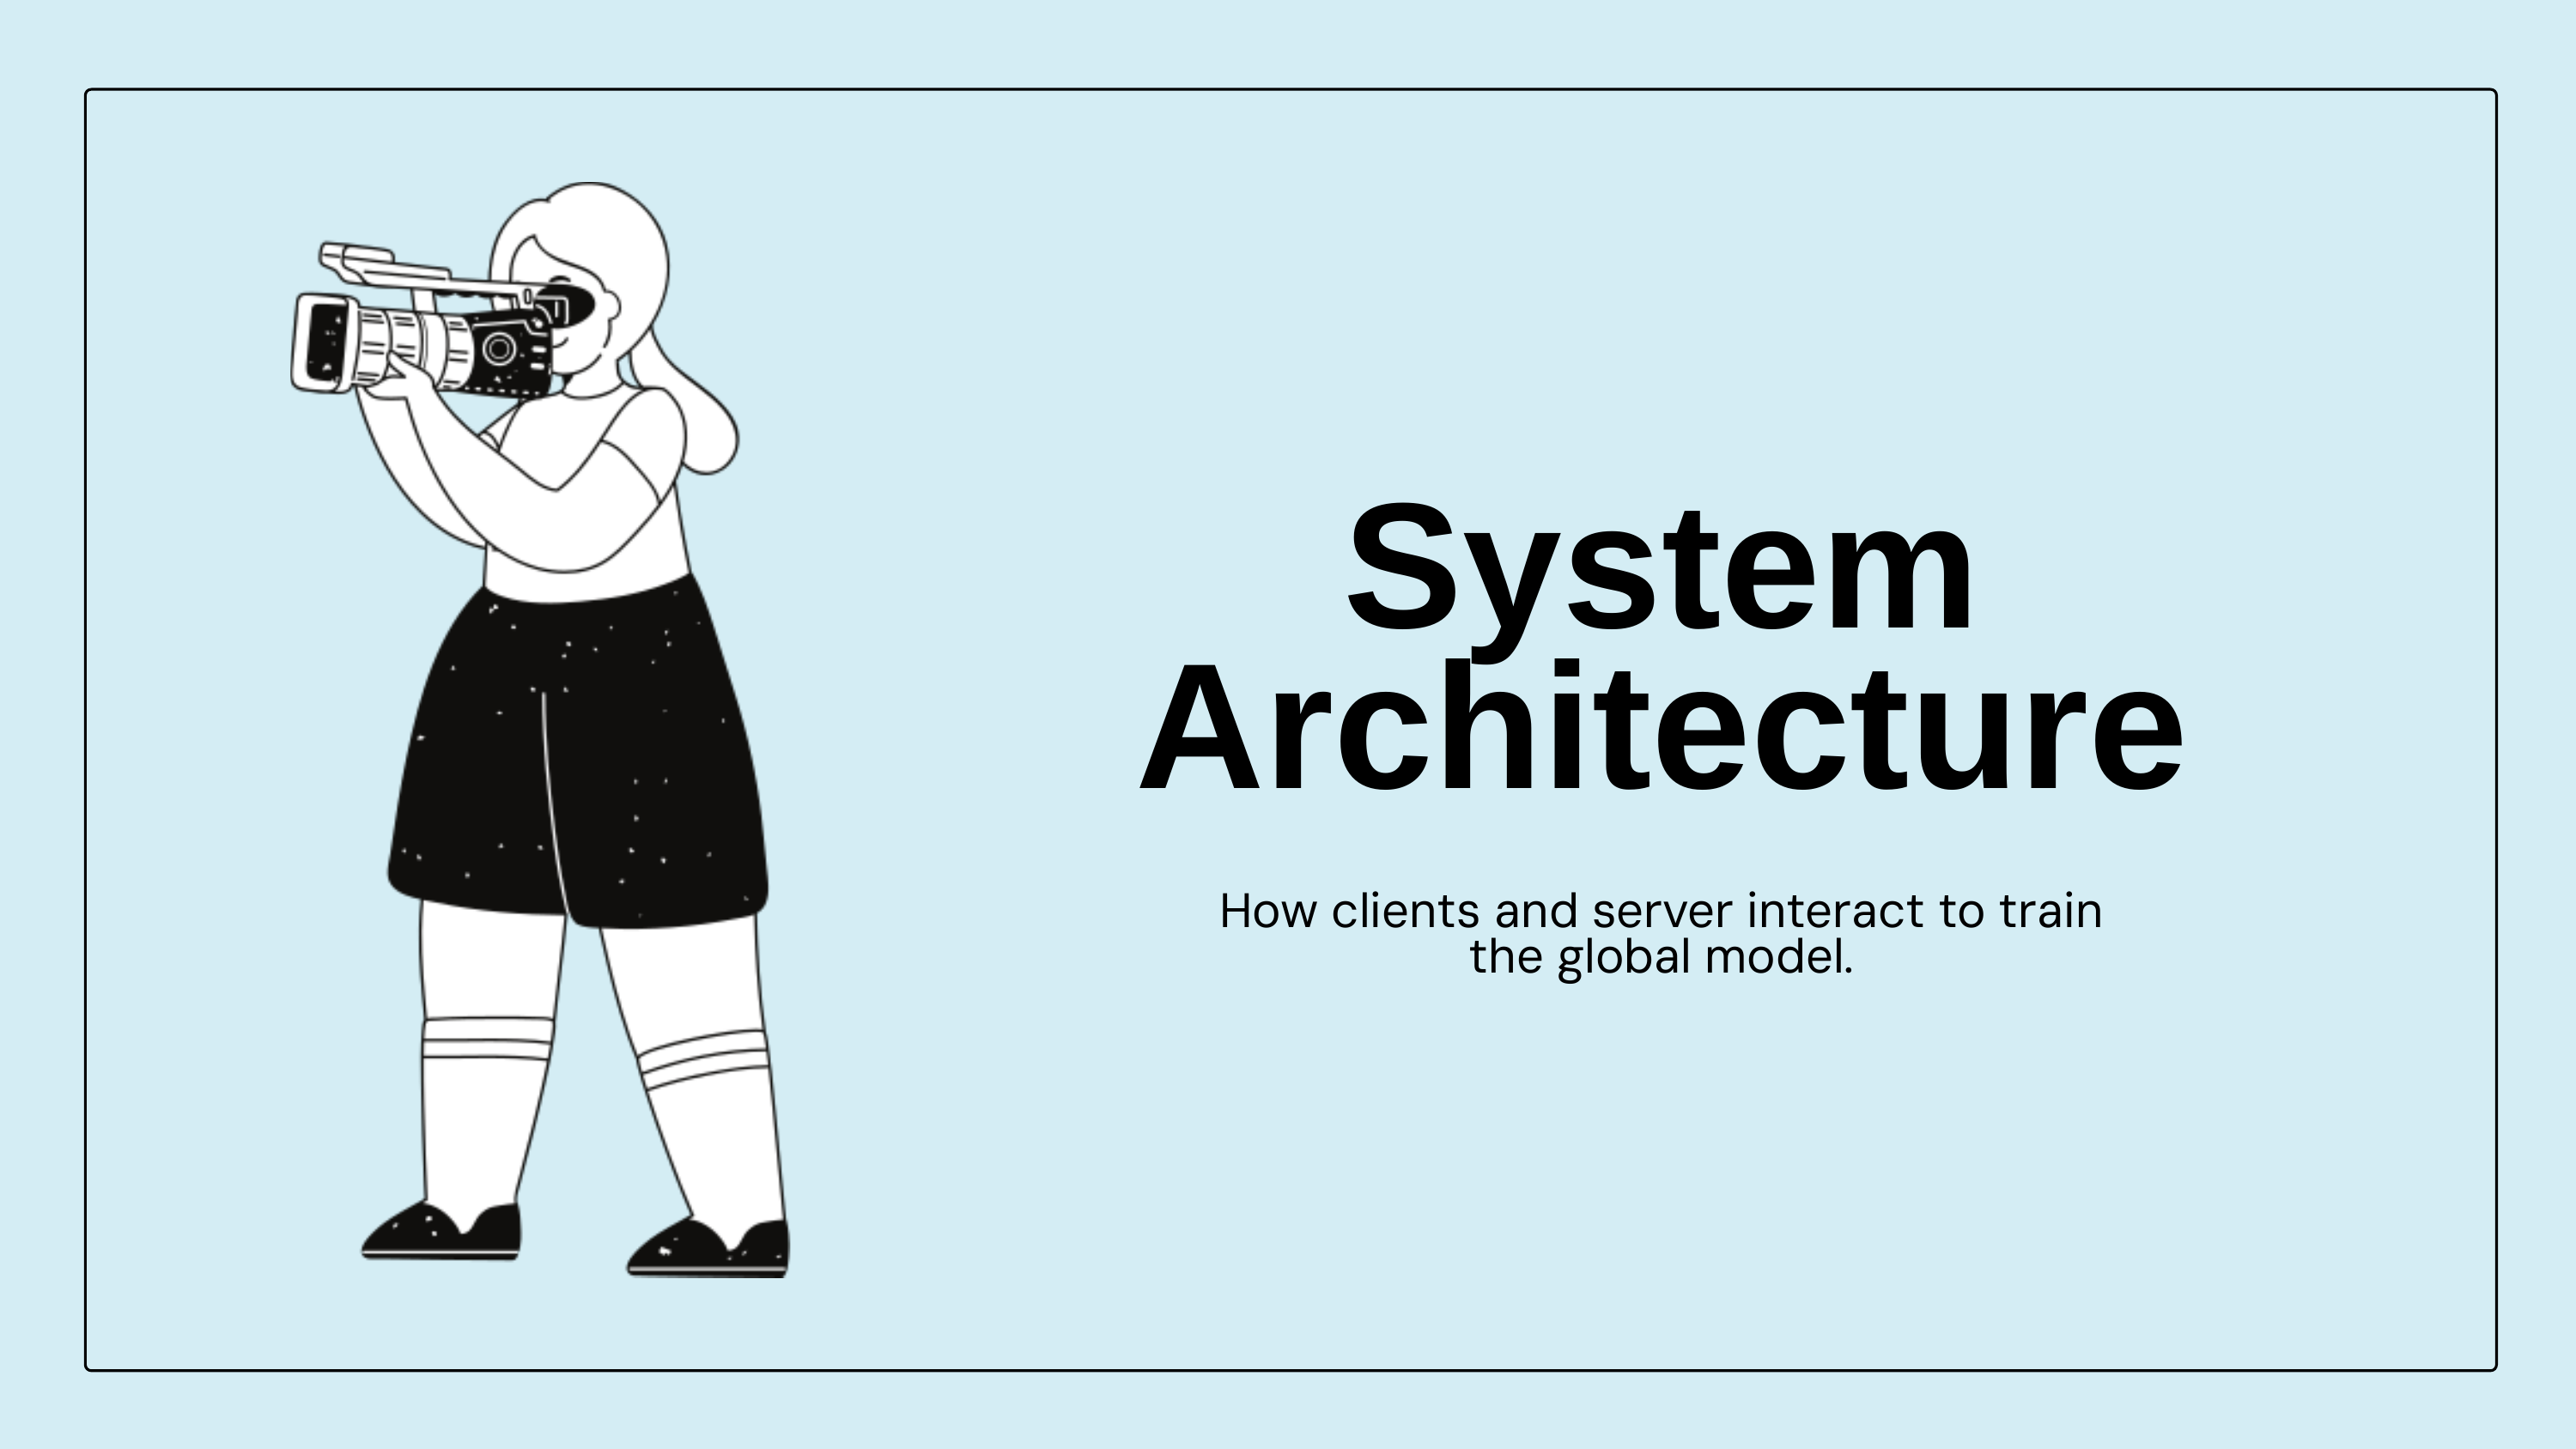

System Architecture
How clients and server interact to train the global model.